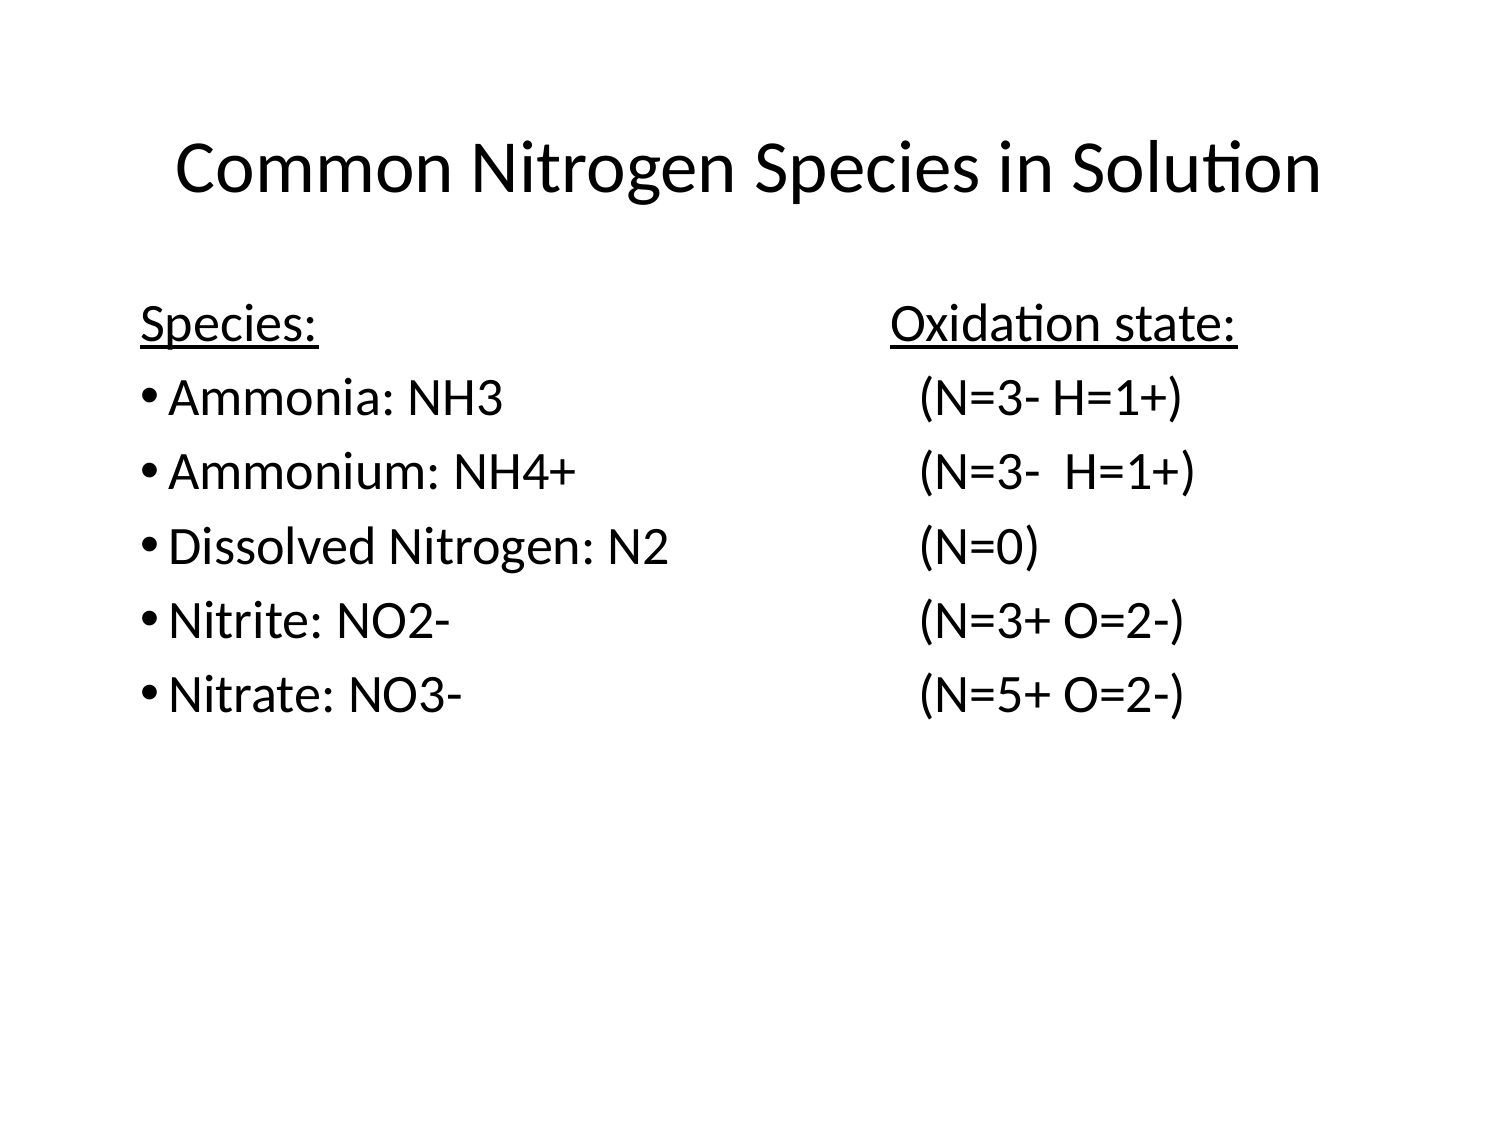

# Common Nitrogen Species in Solution
Species:				Oxidation state:
Ammonia: NH3 			(N=3- H=1+)
Ammonium: NH4+			(N=3-  H=1+)
Dissolved Nitrogen: N2		(N=0)
Nitrite: NO2-				(N=3+ O=2-)
Nitrate: NO3-				(N=5+ O=2-)
7